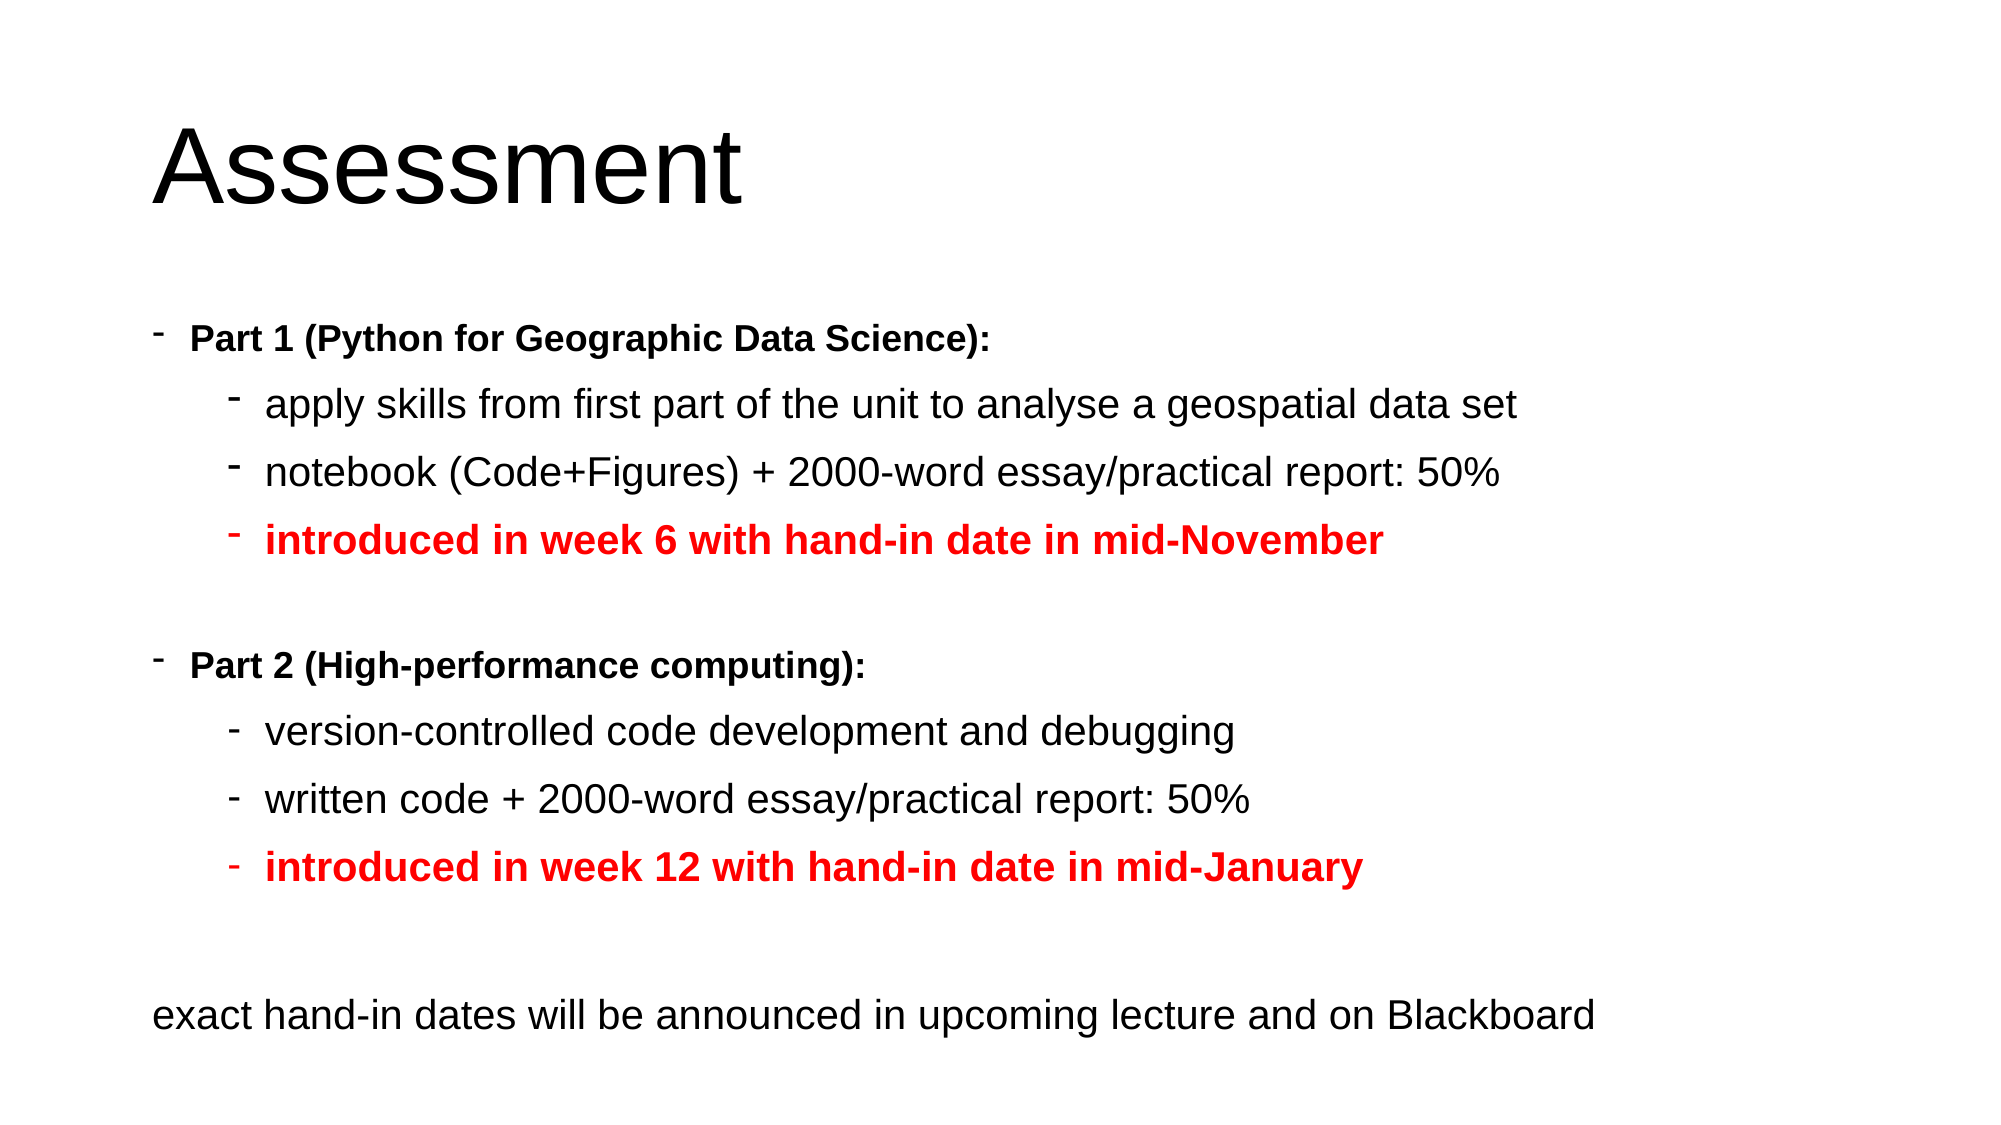

# Assessment
Part 1 (Python for Geographic Data Science):
apply skills from first part of the unit to analyse a geospatial data set
notebook (Code+Figures) + 2000-word essay/practical report: 50%
introduced in week 6 with hand-in date in mid-November

Part 2 (High-performance computing):
version-controlled code development and debugging
written code + 2000-word essay/practical report: 50%
introduced in week 12 with hand-in date in mid-January
exact hand-in dates will be announced in upcoming lecture and on Blackboard